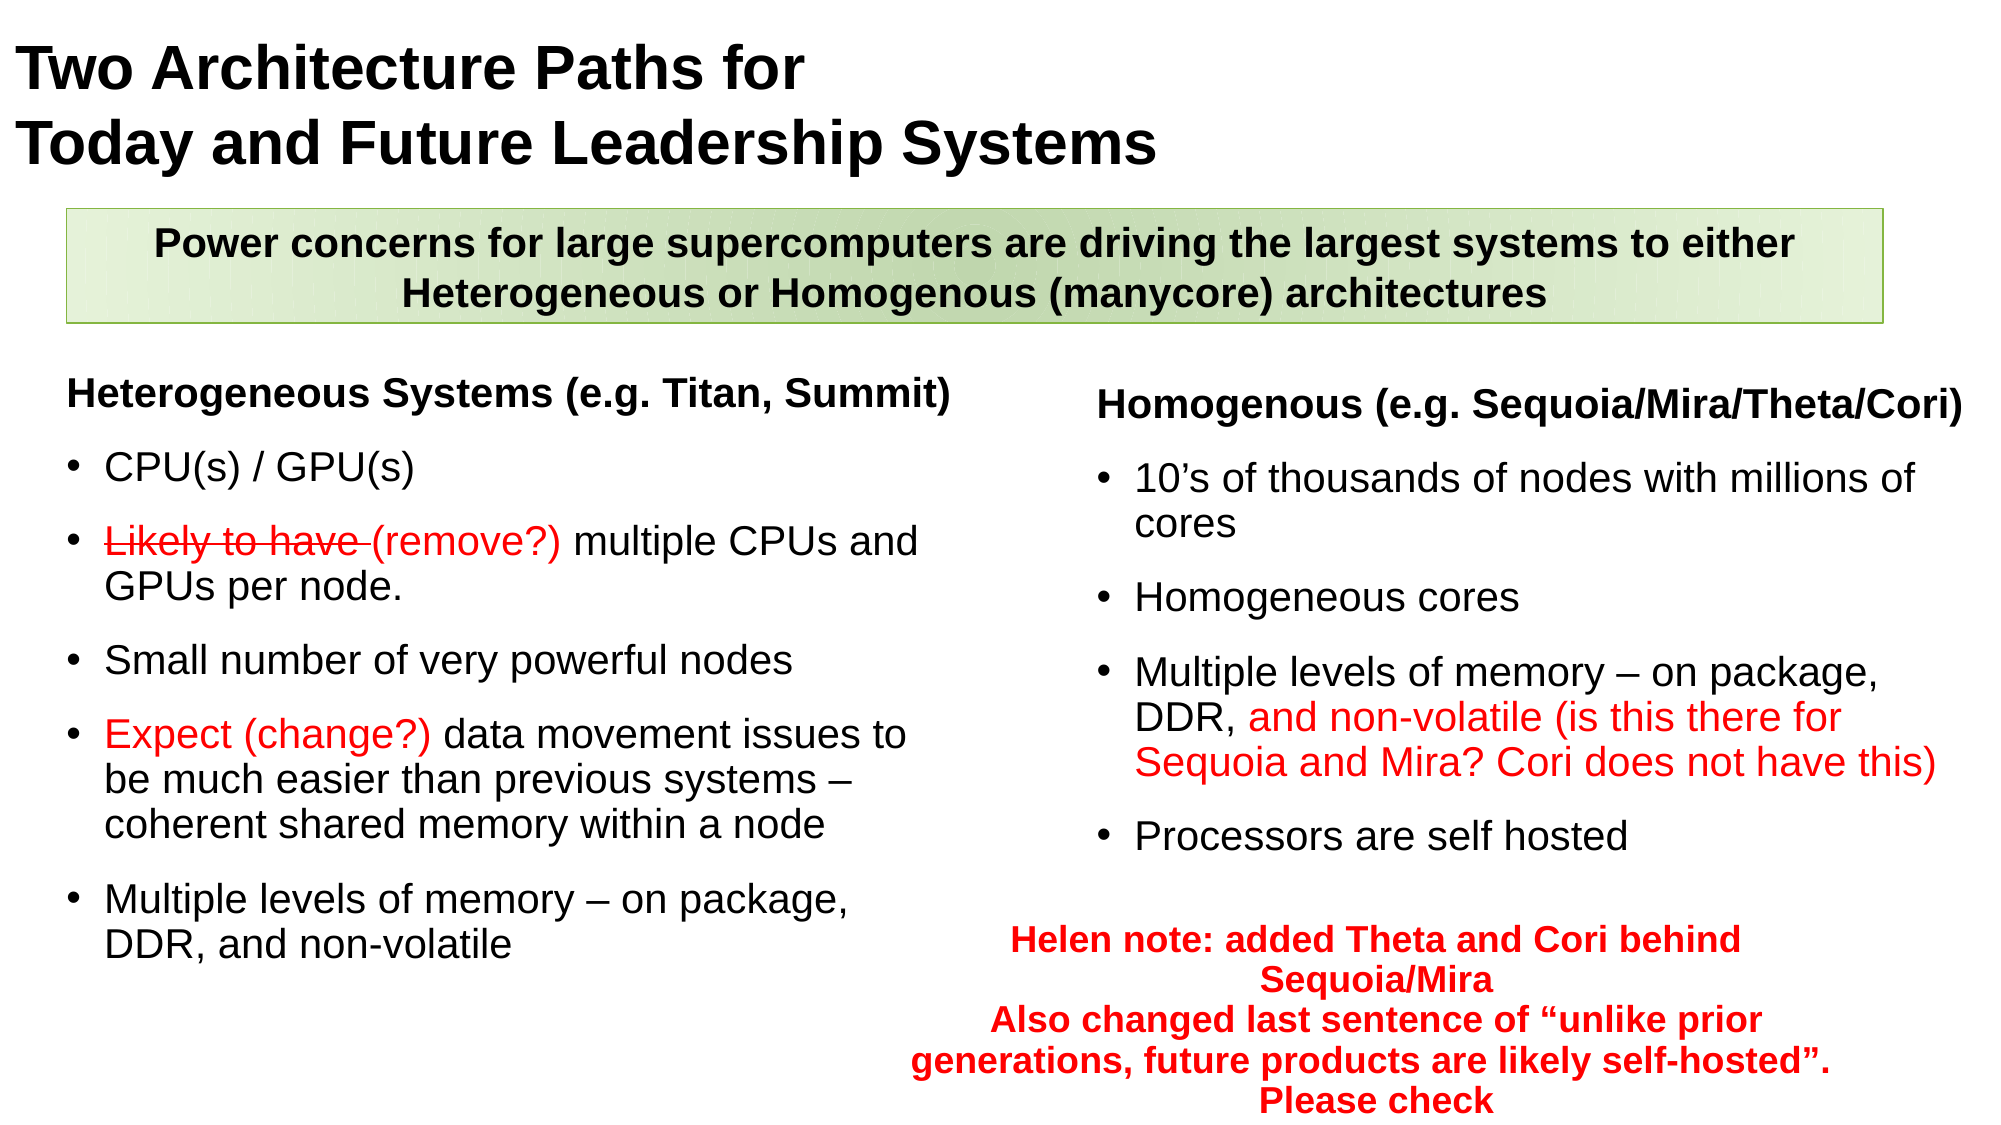

Two Architecture Paths for
Today and Future Leadership Systems
Power concerns for large supercomputers are driving the largest systems to either Heterogeneous or Homogenous (manycore) architectures
Heterogeneous Systems (e.g. Titan, Summit)
CPU(s) / GPU(s)
Likely to have (remove?) multiple CPUs and GPUs per node.
Small number of very powerful nodes
Expect (change?) data movement issues to be much easier than previous systems – coherent shared memory within a node
Multiple levels of memory – on package, DDR, and non-volatile
Homogenous (e.g. Sequoia/Mira/Theta/Cori)
10’s of thousands of nodes with millions of cores
Homogeneous cores
Multiple levels of memory – on package, DDR, and non-volatile (is this there for Sequoia and Mira? Cori does not have this)
Processors are self hosted

Helen note: added Theta and Cori behind Sequoia/Mira
Also changed last sentence of “unlike prior generations, future products are likely self-hosted”.  Please check